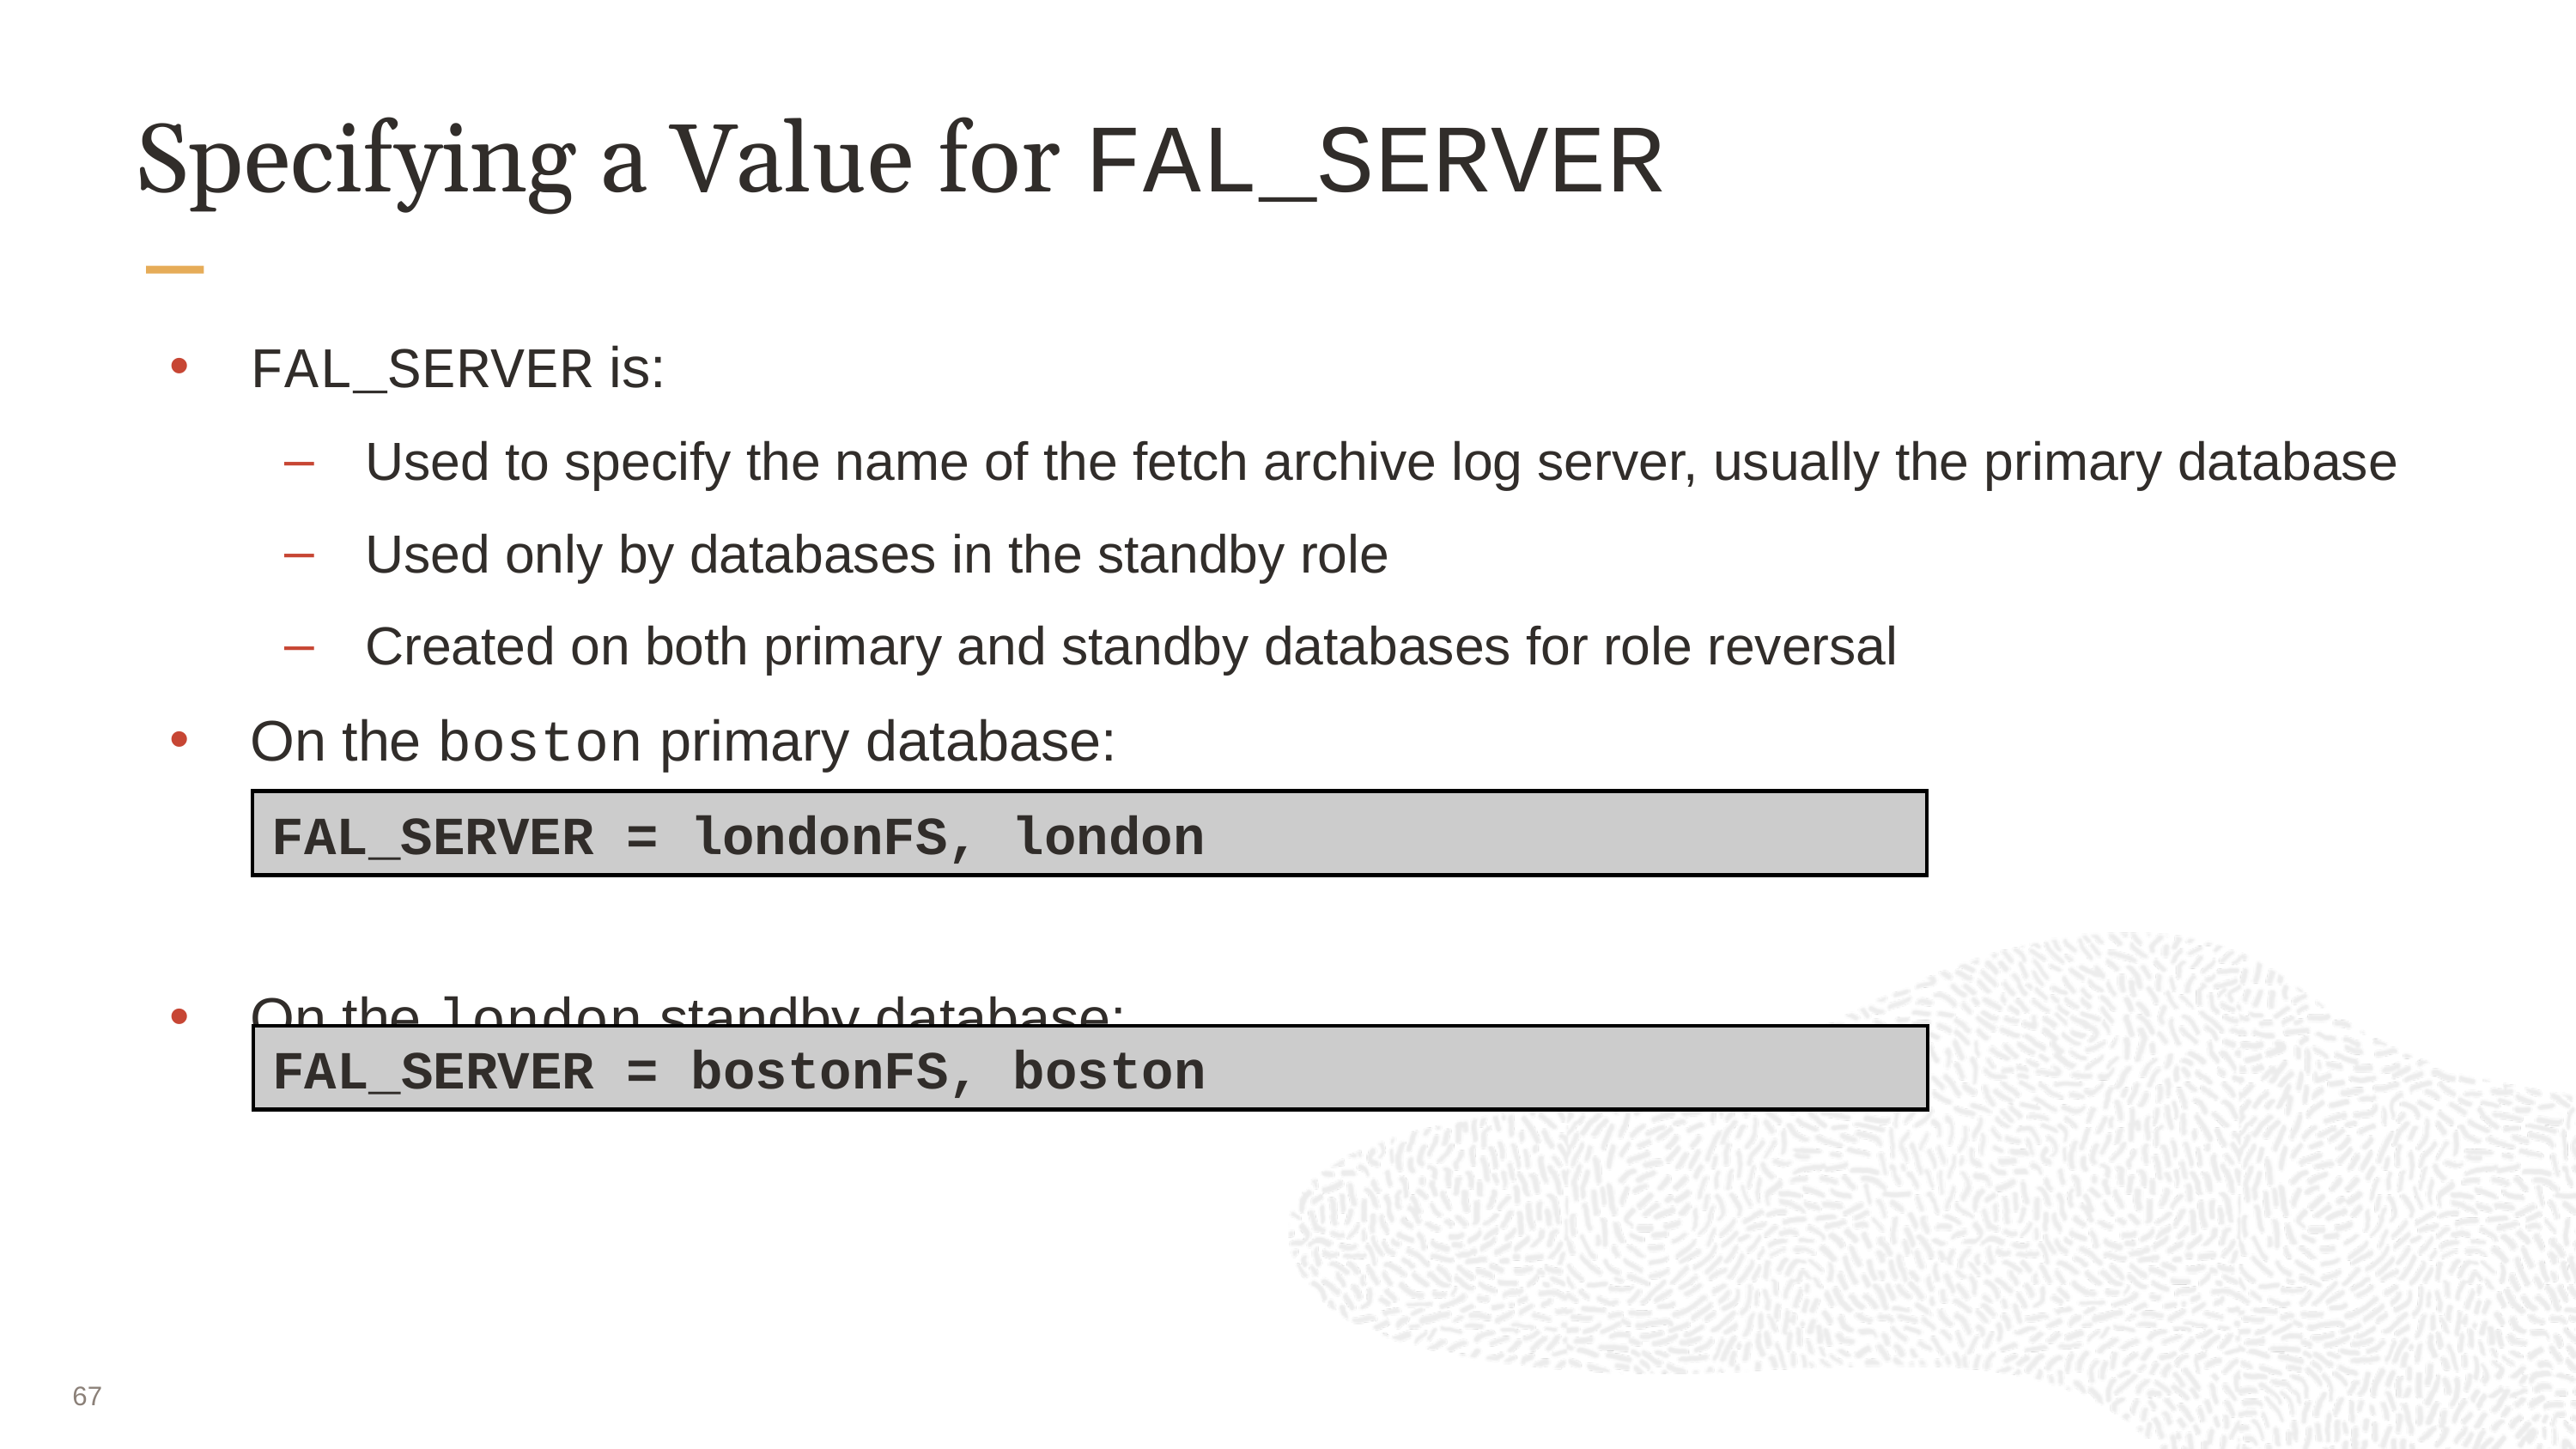

# Specifying a Value for FAL_SERVER
FAL_SERVER is:
Used to specify the name of the fetch archive log server, usually the primary database
Used only by databases in the standby role
Created on both primary and standby databases for role reversal
On the boston primary database:

On the london standby database:
FAL_SERVER = londonFS, london
FAL_SERVER = bostonFS, boston